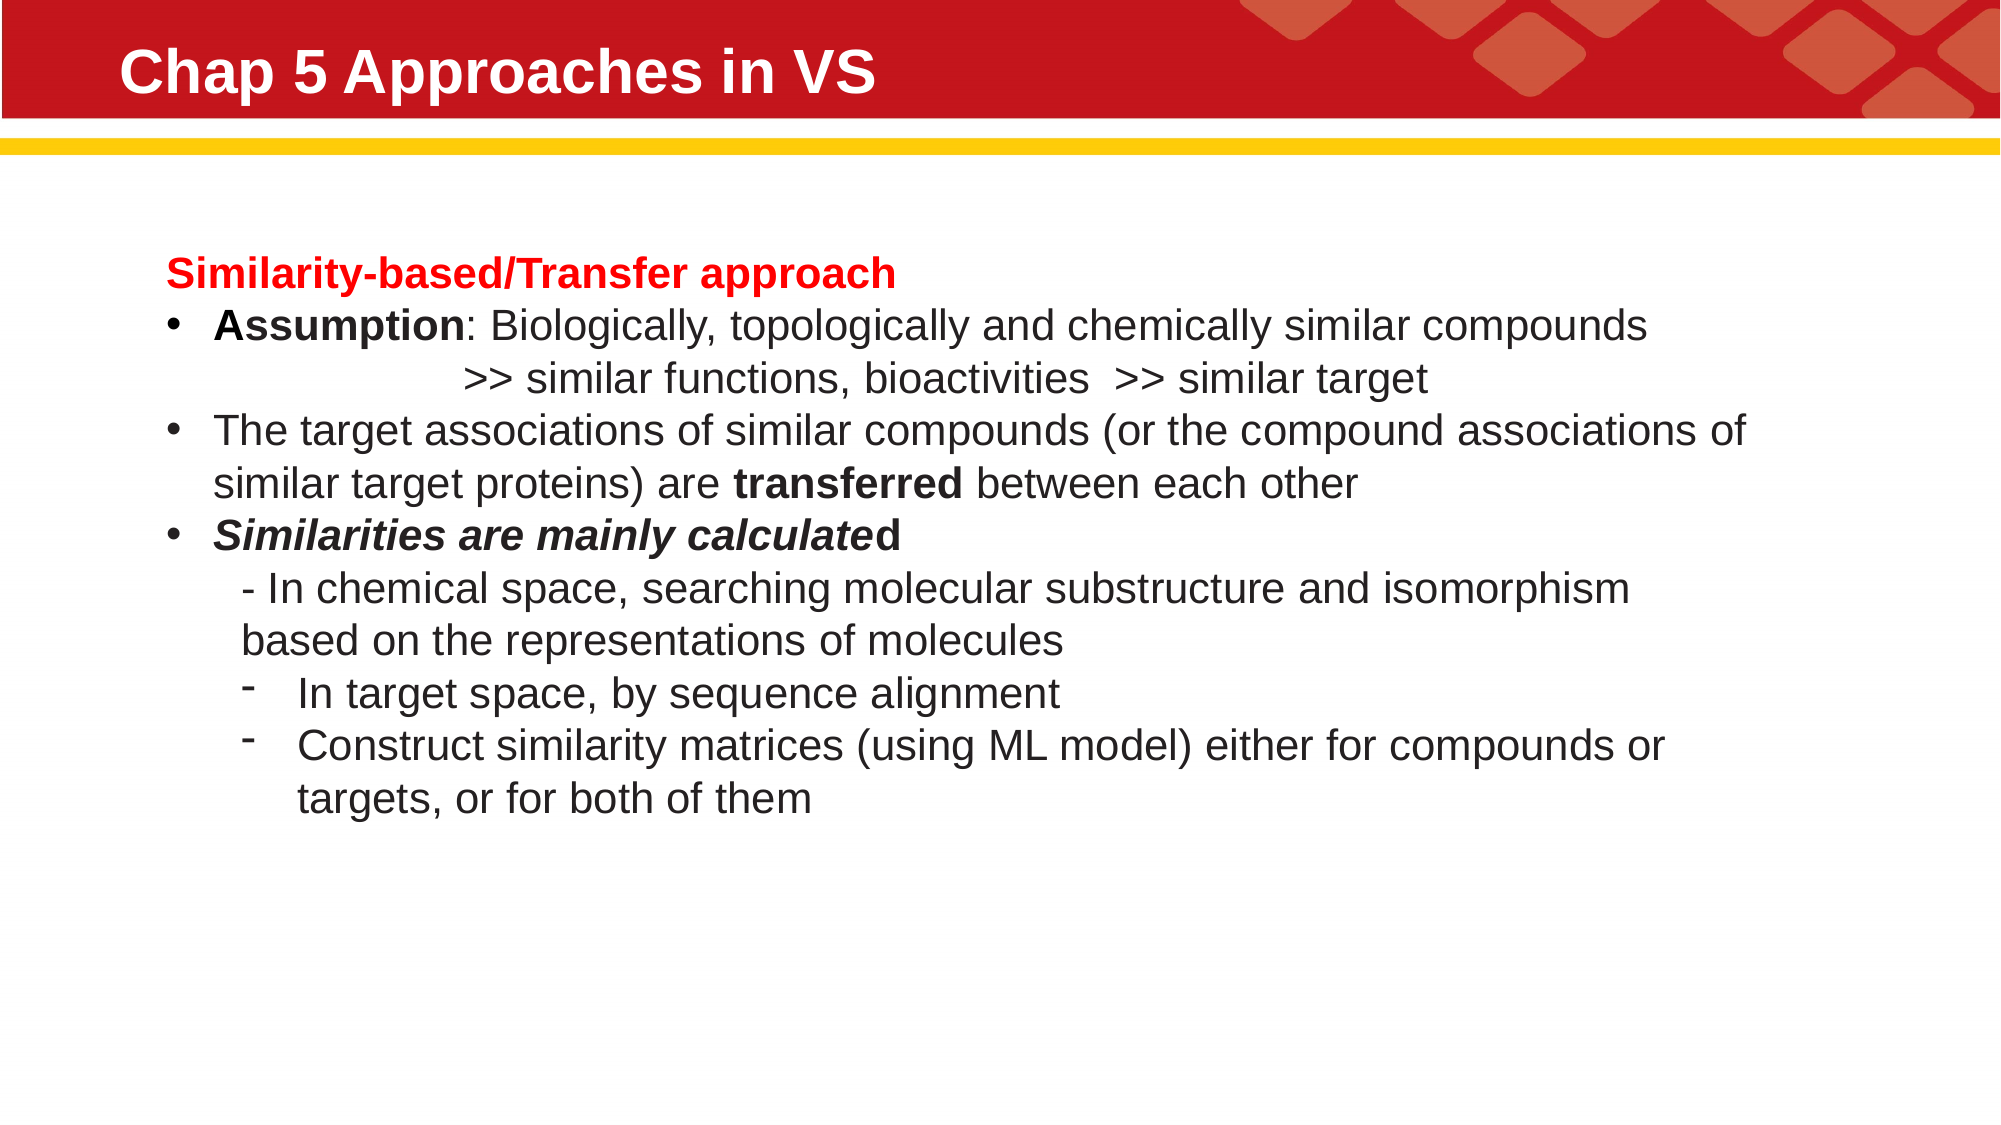

# Chap 5 Approaches in VS
Similarity-based/Transfer approach
Assumption: Biologically, topologically and chemically similar compounds
	            >> similar functions, bioactivities  >> similar target
The target associations of similar compounds (or the compound associations of similar target proteins) are transferred between each other
Similarities are mainly calculated
- In chemical space, searching molecular substructure and isomorphism based on the representations of molecules
In target space, by sequence alignment
Construct similarity matrices (using ML model) either for compounds or targets, or for both of them